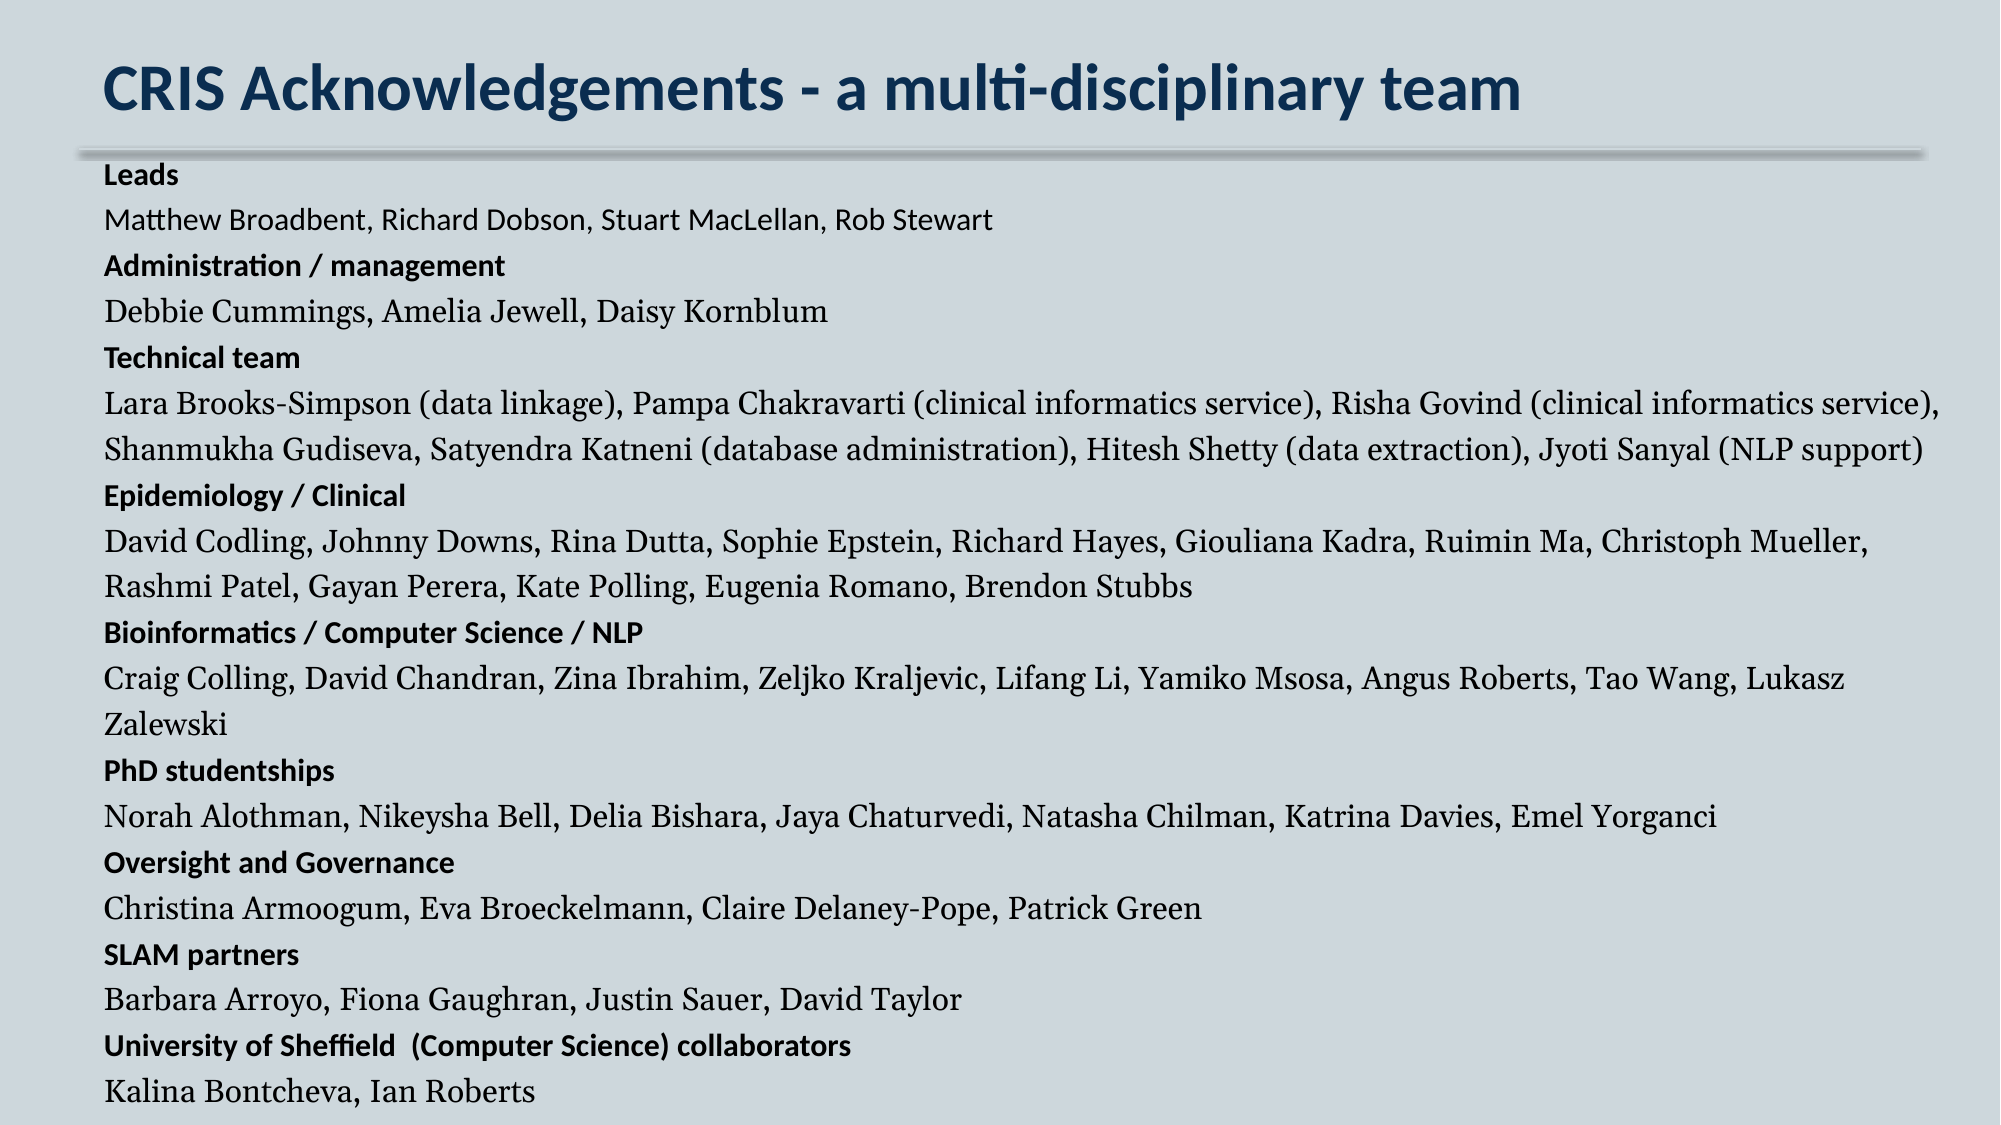

CRIS Acknowledgements - a multi-disciplinary team
Leads
Matthew Broadbent, Richard Dobson, Stuart MacLellan, Rob Stewart
Administration / management
Debbie Cummings, Amelia Jewell, Daisy Kornblum
Technical team
Lara Brooks-Simpson (data linkage), Pampa Chakravarti (clinical informatics service), Risha Govind (clinical informatics service), Shanmukha Gudiseva, Satyendra Katneni (database administration), Hitesh Shetty (data extraction), Jyoti Sanyal (NLP support)
Epidemiology / Clinical
David Codling, Johnny Downs, Rina Dutta, Sophie Epstein, Richard Hayes, Giouliana Kadra, Ruimin Ma, Christoph Mueller, Rashmi Patel, Gayan Perera, Kate Polling, Eugenia Romano, Brendon Stubbs
Bioinformatics / Computer Science / NLP
Craig Colling, David Chandran, Zina Ibrahim, Zeljko Kraljevic, Lifang Li, Yamiko Msosa, Angus Roberts, Tao Wang, Lukasz Zalewski
PhD studentships
Norah Alothman, Nikeysha Bell, Delia Bishara, Jaya Chaturvedi, Natasha Chilman, Katrina Davies, Emel Yorganci
Oversight and Governance
Christina Armoogum, Eva Broeckelmann, Claire Delaney-Pope, Patrick Green
SLAM partners
Barbara Arroyo, Fiona Gaughran, Justin Sauer, David Taylor
University of Sheffield  (Computer Science) collaborators
Kalina Bontcheva, Ian Roberts